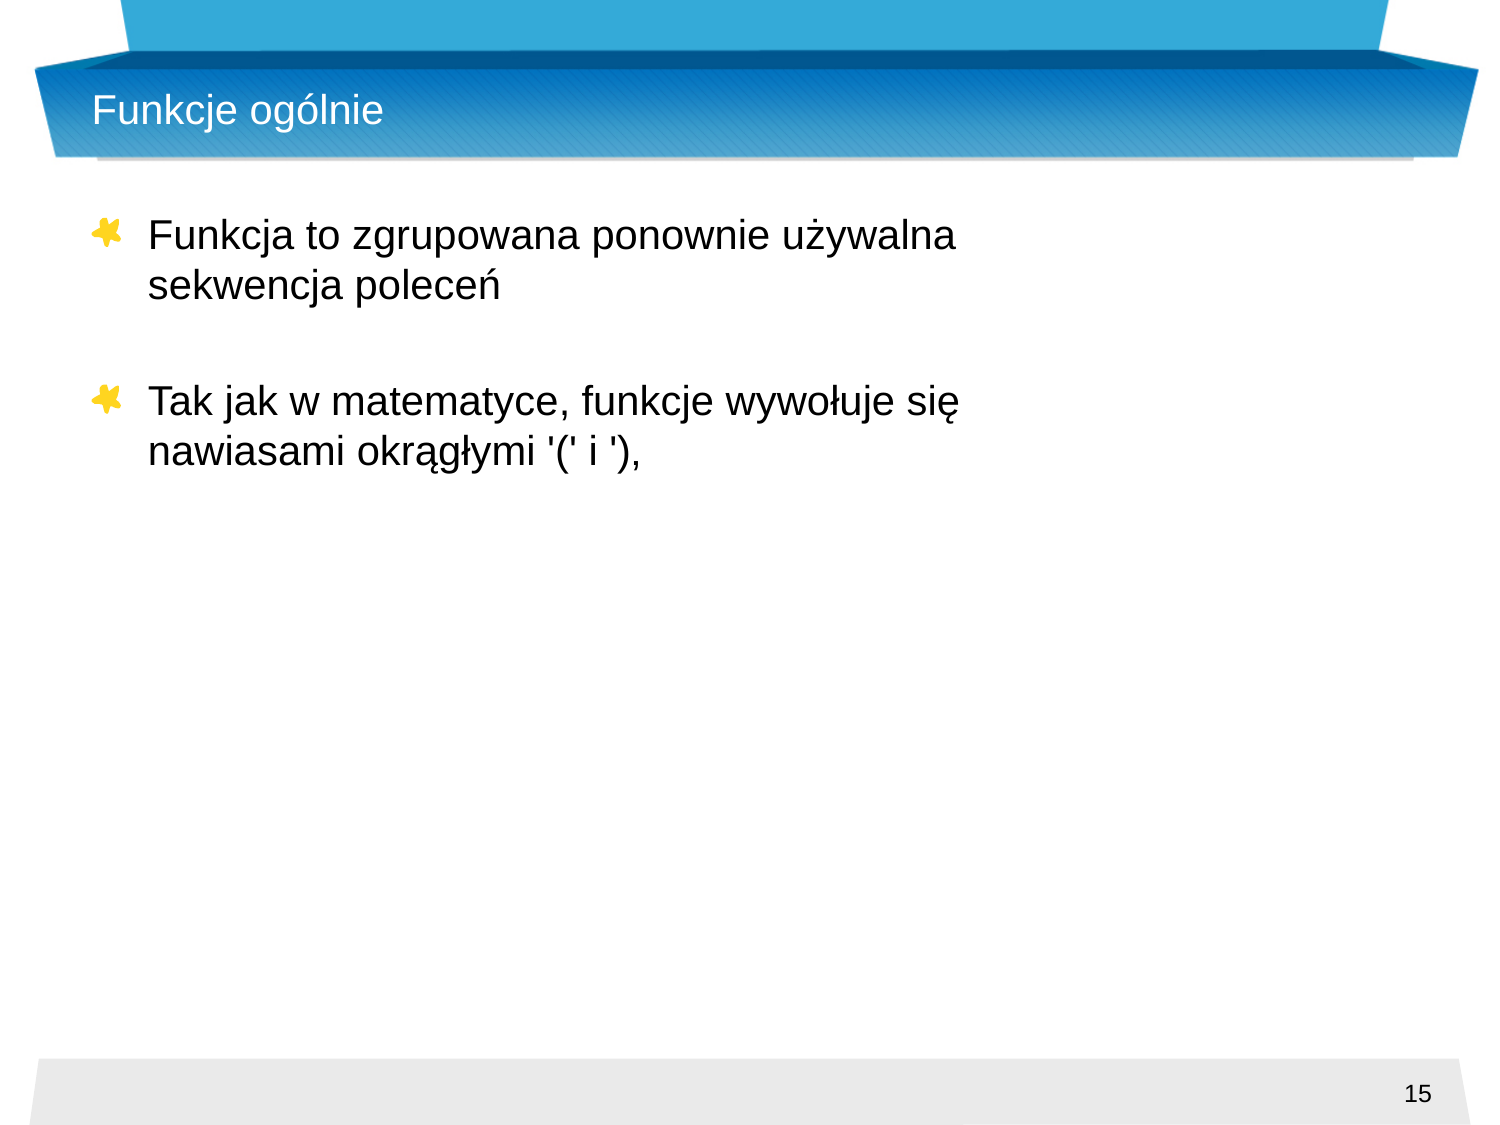

# Funkcje ogólnie
Funkcja to zgrupowana ponownie używalna sekwencja poleceń

Tak jak w matematyce, funkcje wywołuje się nawiasami okrągłymi '(' i ')‚